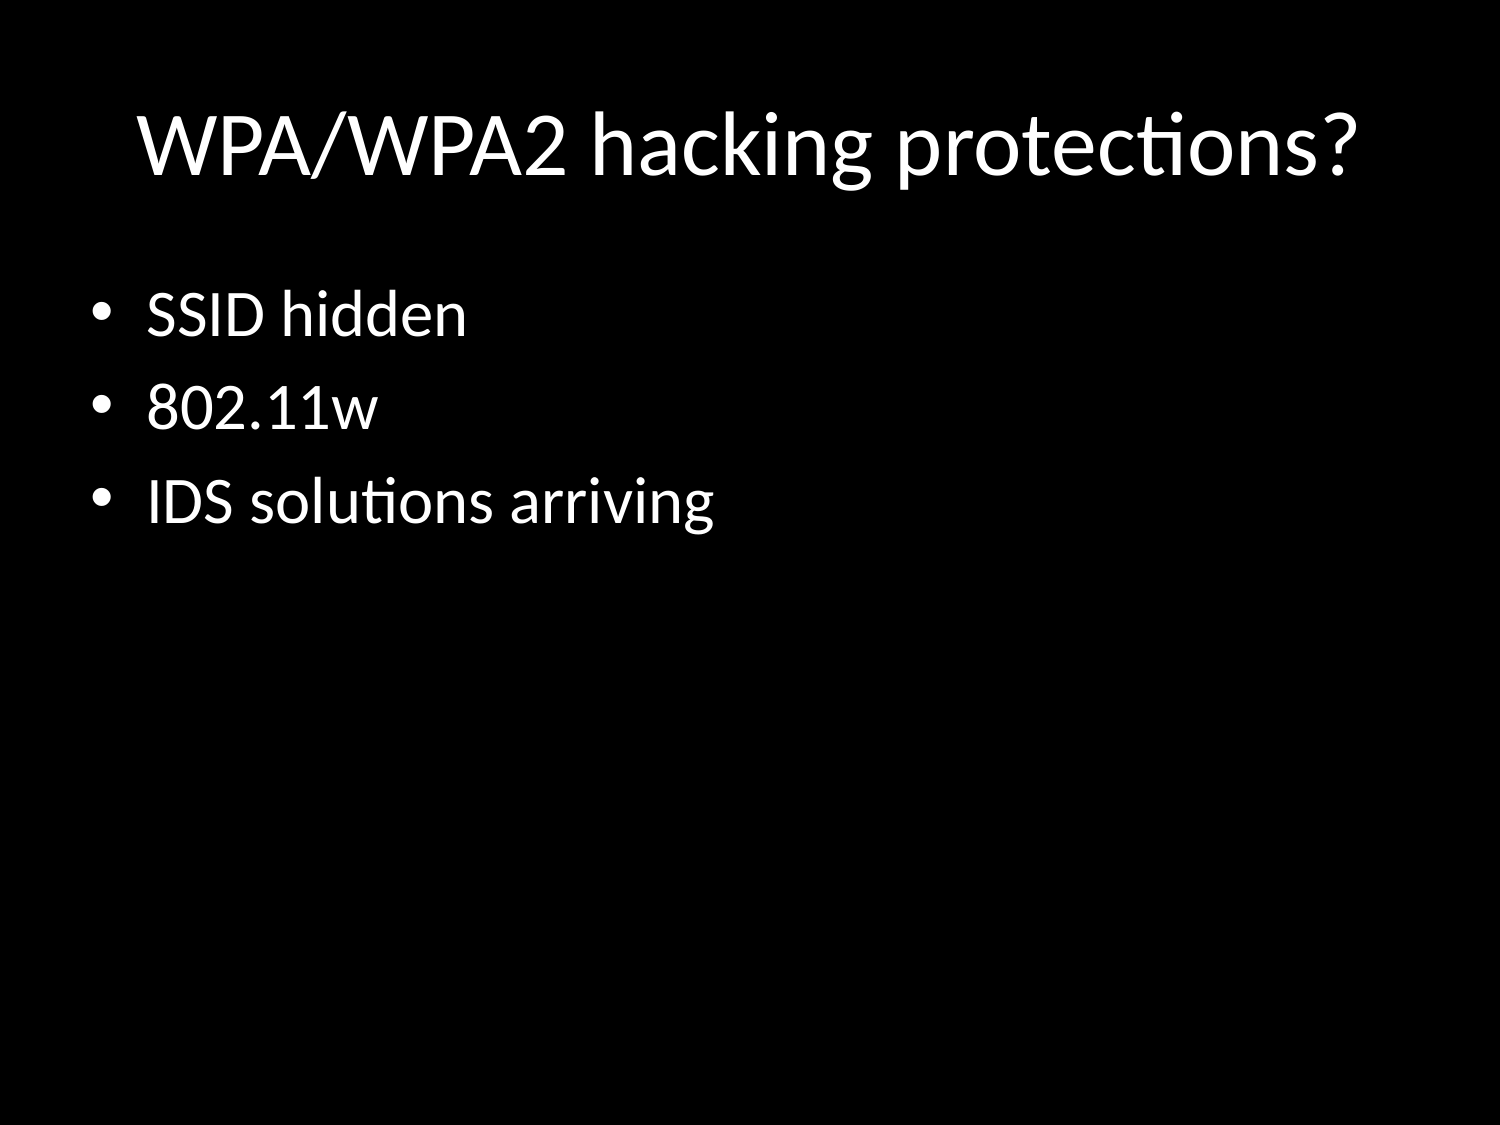

# WPA/WPA2 hacking protections?
SSID hidden
802.11w
IDS solutions arriving